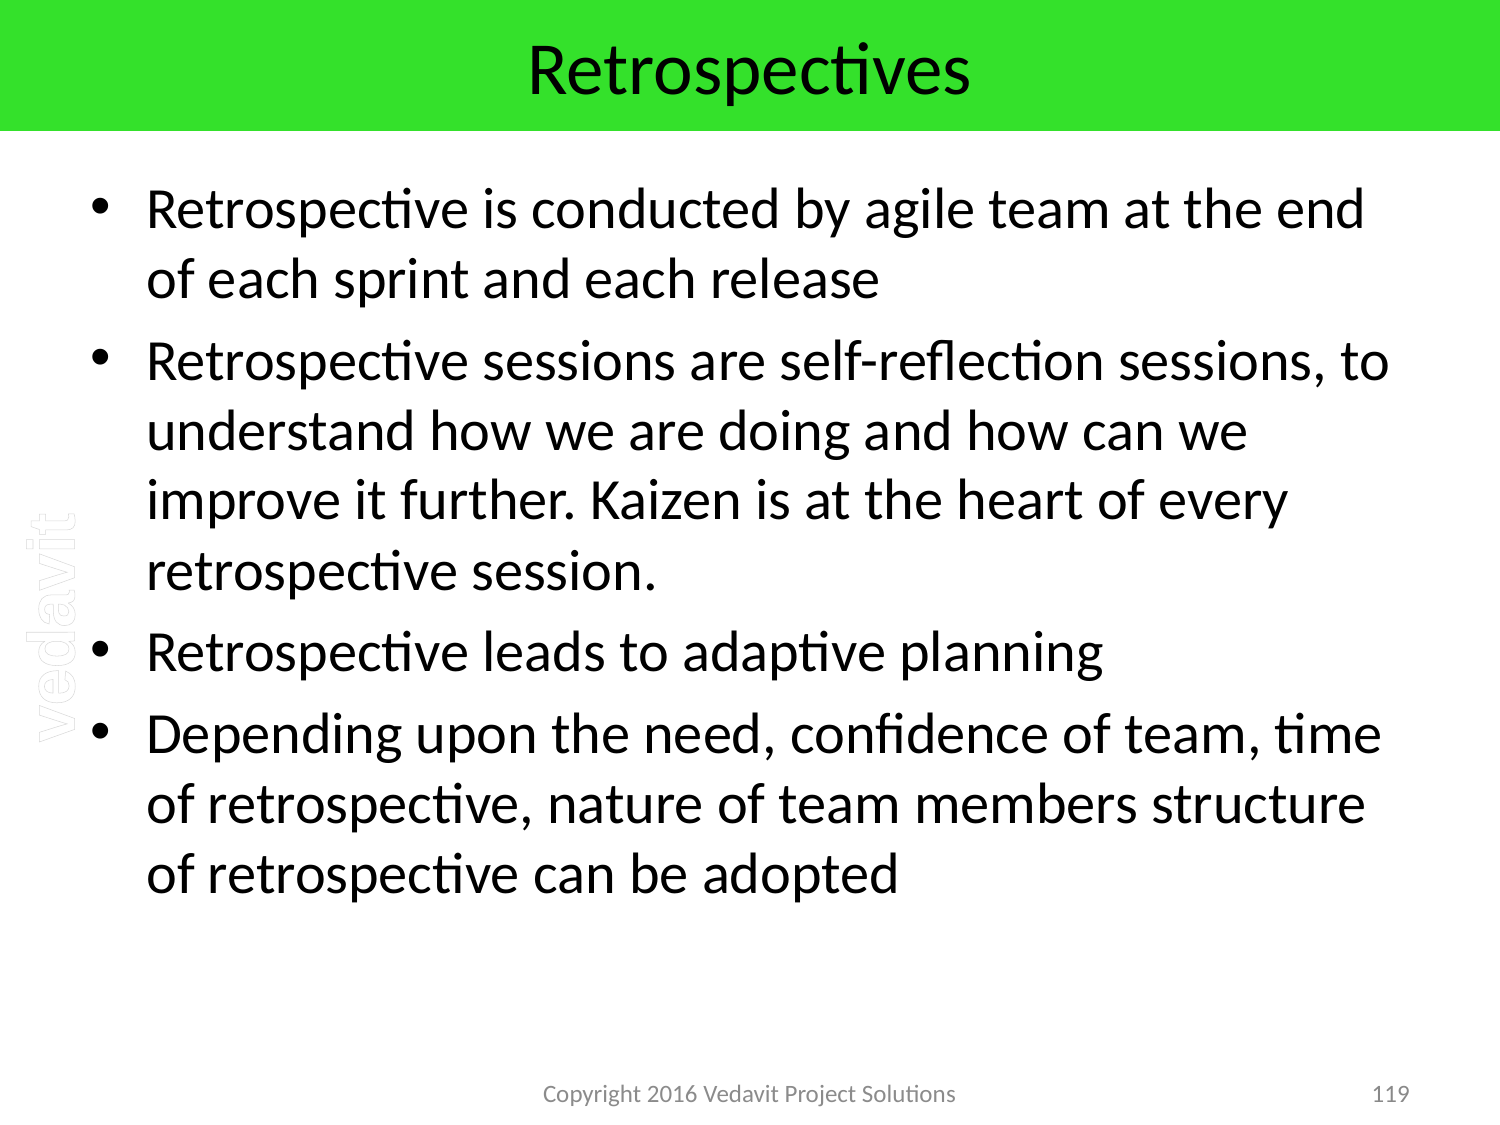

# Retrospectives
Retrospective is conducted by agile team at the end of each sprint and each release
Retrospective sessions are self-reflection sessions, to understand how we are doing and how can we improve it further. Kaizen is at the heart of every retrospective session.
Retrospective leads to adaptive planning
Depending upon the need, confidence of team, time of retrospective, nature of team members structure of retrospective can be adopted
Copyright 2016 Vedavit Project Solutions
119